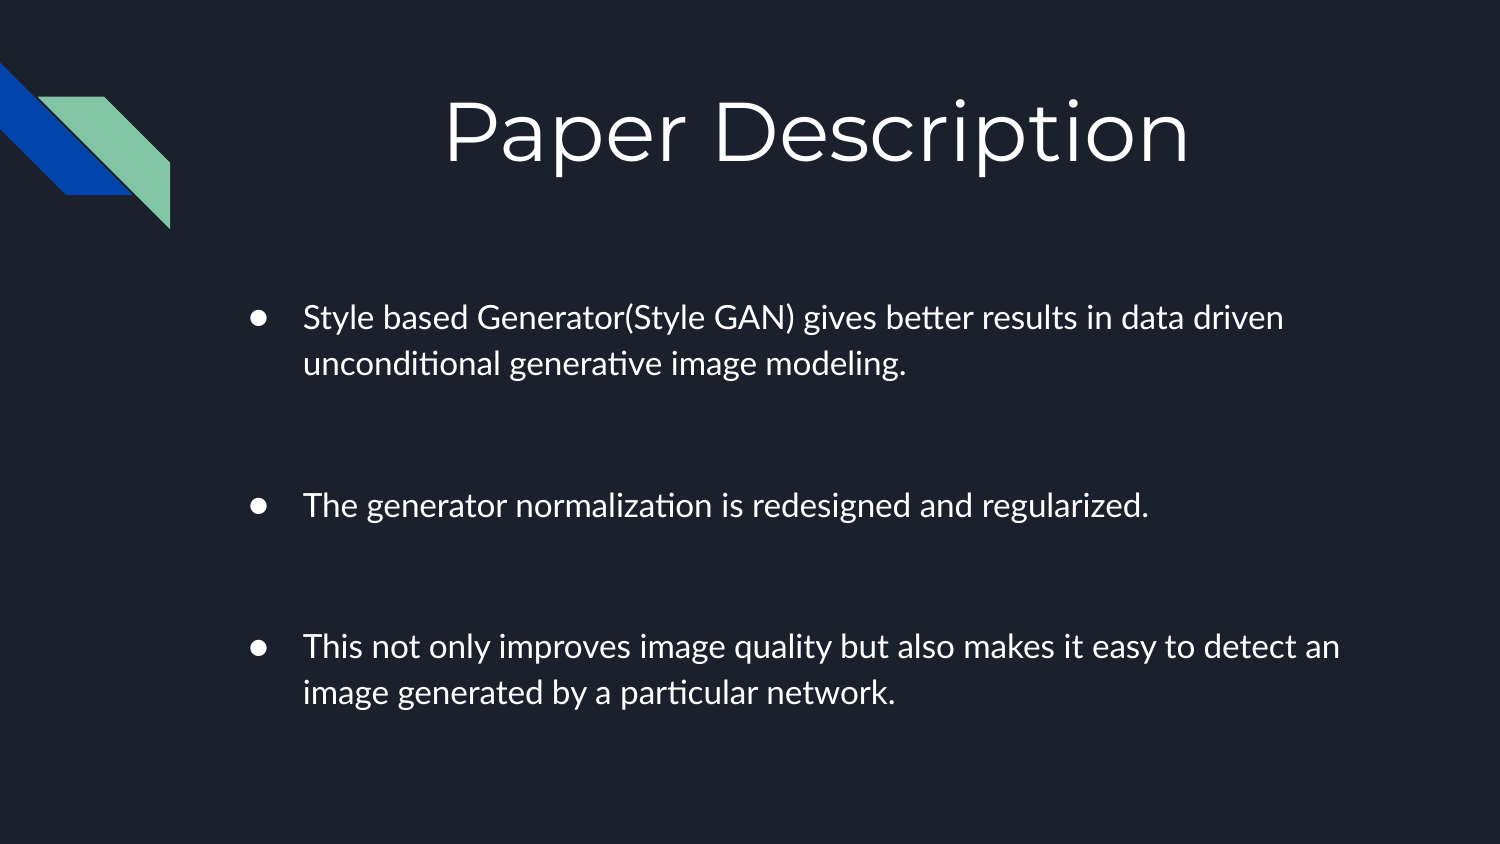

# Paper Description
Style based Generator(Style GAN) gives better results in data driven unconditional generative image modeling.

The generator normalization is redesigned and regularized.

This not only improves image quality but also makes it easy to detect an image generated by a particular network.